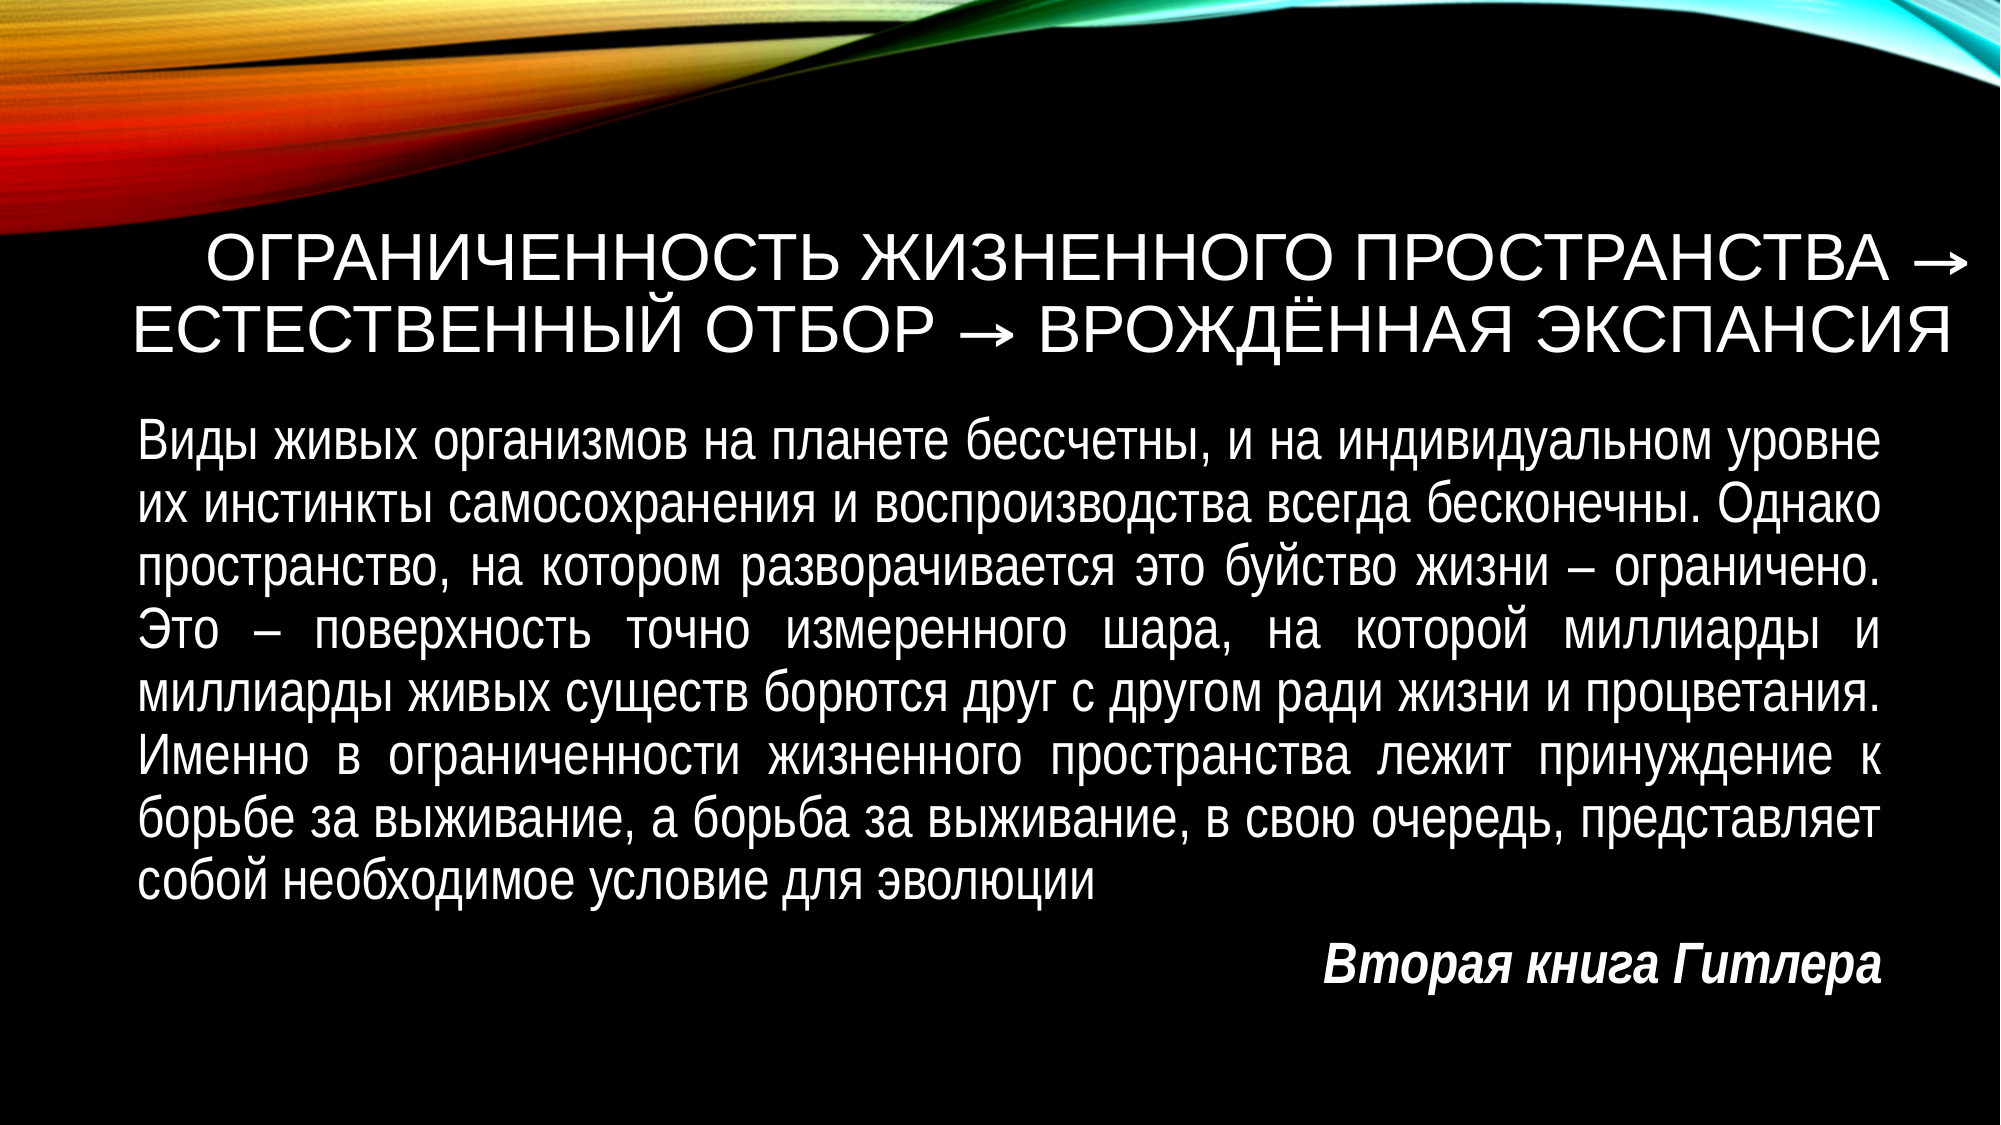

# Ограниченность жизненного пространства → Естественный отбор → врождённая экспансия
Виды живых организмов на планете бессчетны, и на индивидуальном уровне их инстинкты самосохранения и воспроизводства всегда бесконечны. Однако пространство, на котором разворачивается это буйство жизни – ограничено. Это – поверхность точно измеренного шара, на которой миллиарды и миллиарды живых существ борются друг с другом ради жизни и процветания. Именно в ограниченности жизненного пространства лежит принуждение к борьбе за выживание, а борьба за выживание, в свою очередь, представляет собой необходимое условие для эволюции
Вторая книга Гитлера